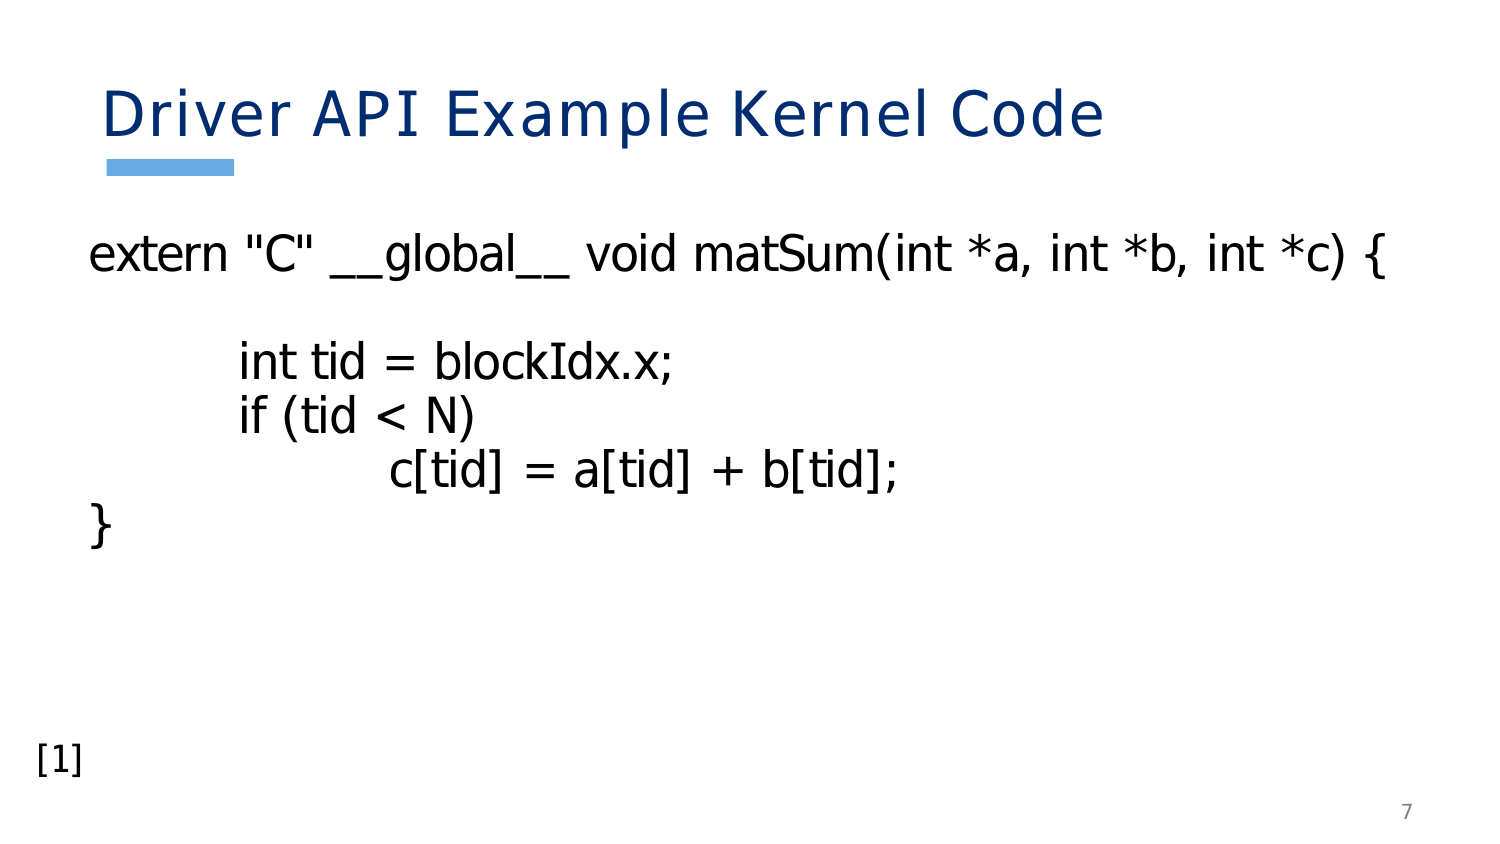

# Driver API Example Kernel Code
extern "C" __global__ void matSum(int *a, int *b, int *c) {
	int tid = blockIdx.x;
	if (tid < N)
		c[tid] = a[tid] + b[tid];
}
[1]